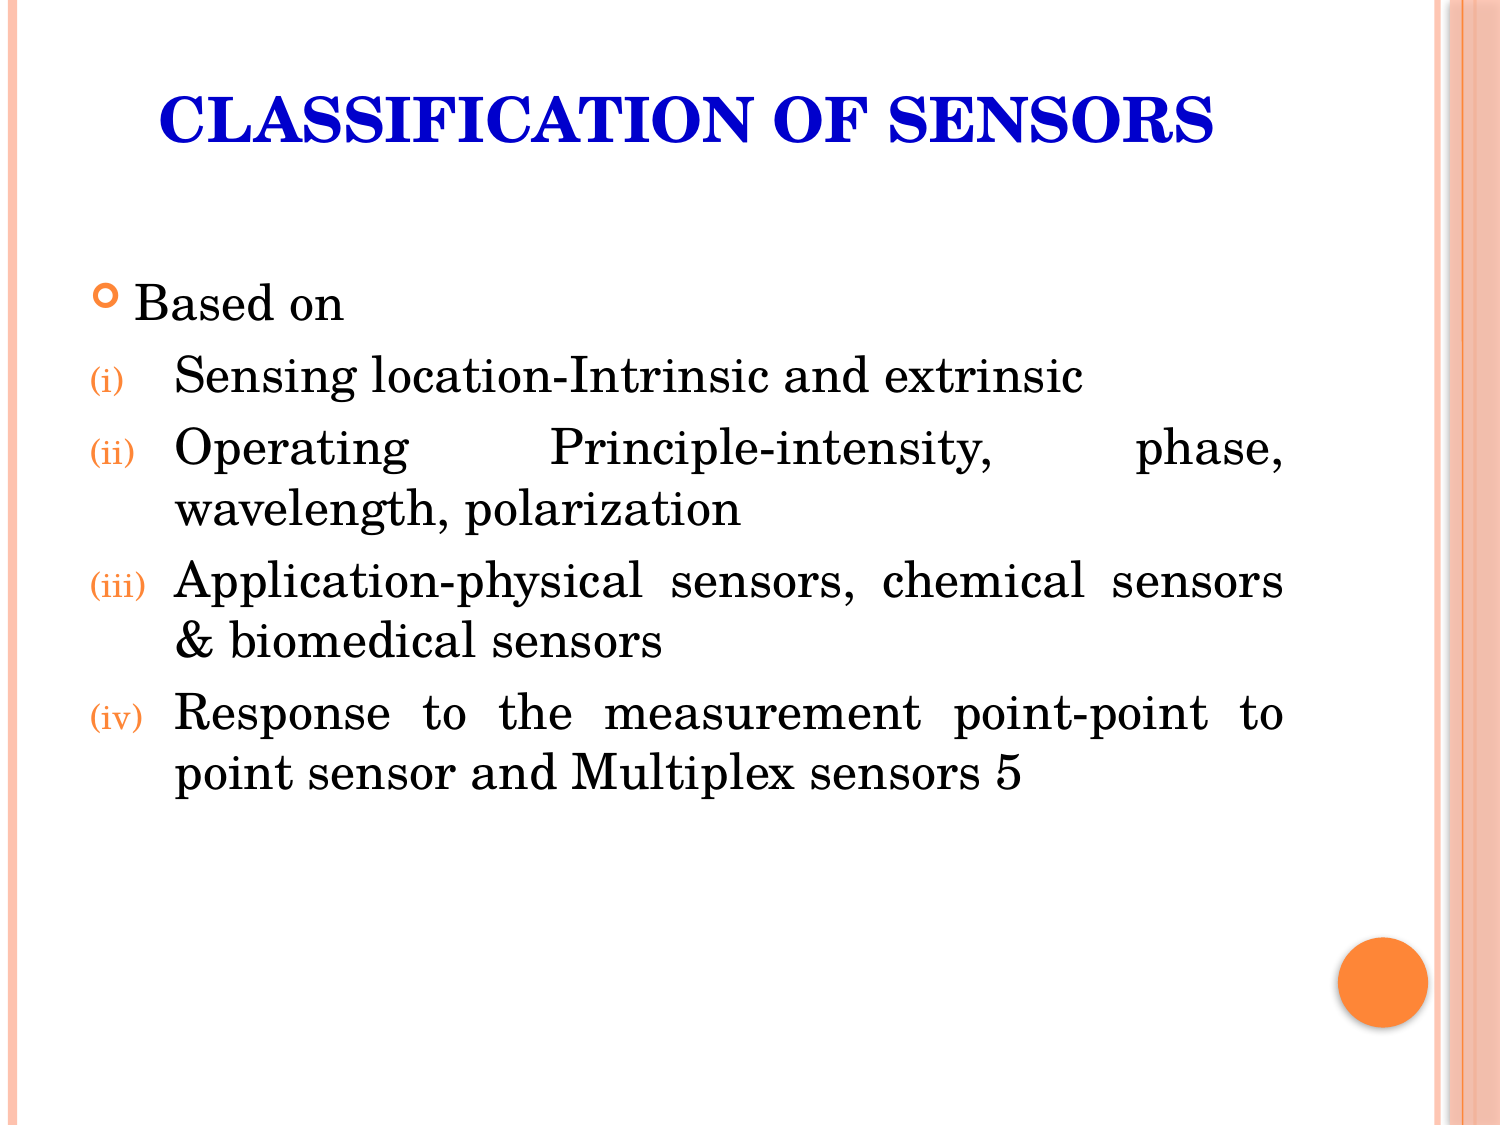

# Classification of sensors
Based on
Sensing location-Intrinsic and extrinsic
Operating Principle-intensity, phase, wavelength, polarization
Application-physical sensors, chemical sensors & biomedical sensors
Response to the measurement point-point to point sensor and Multiplex sensors 5